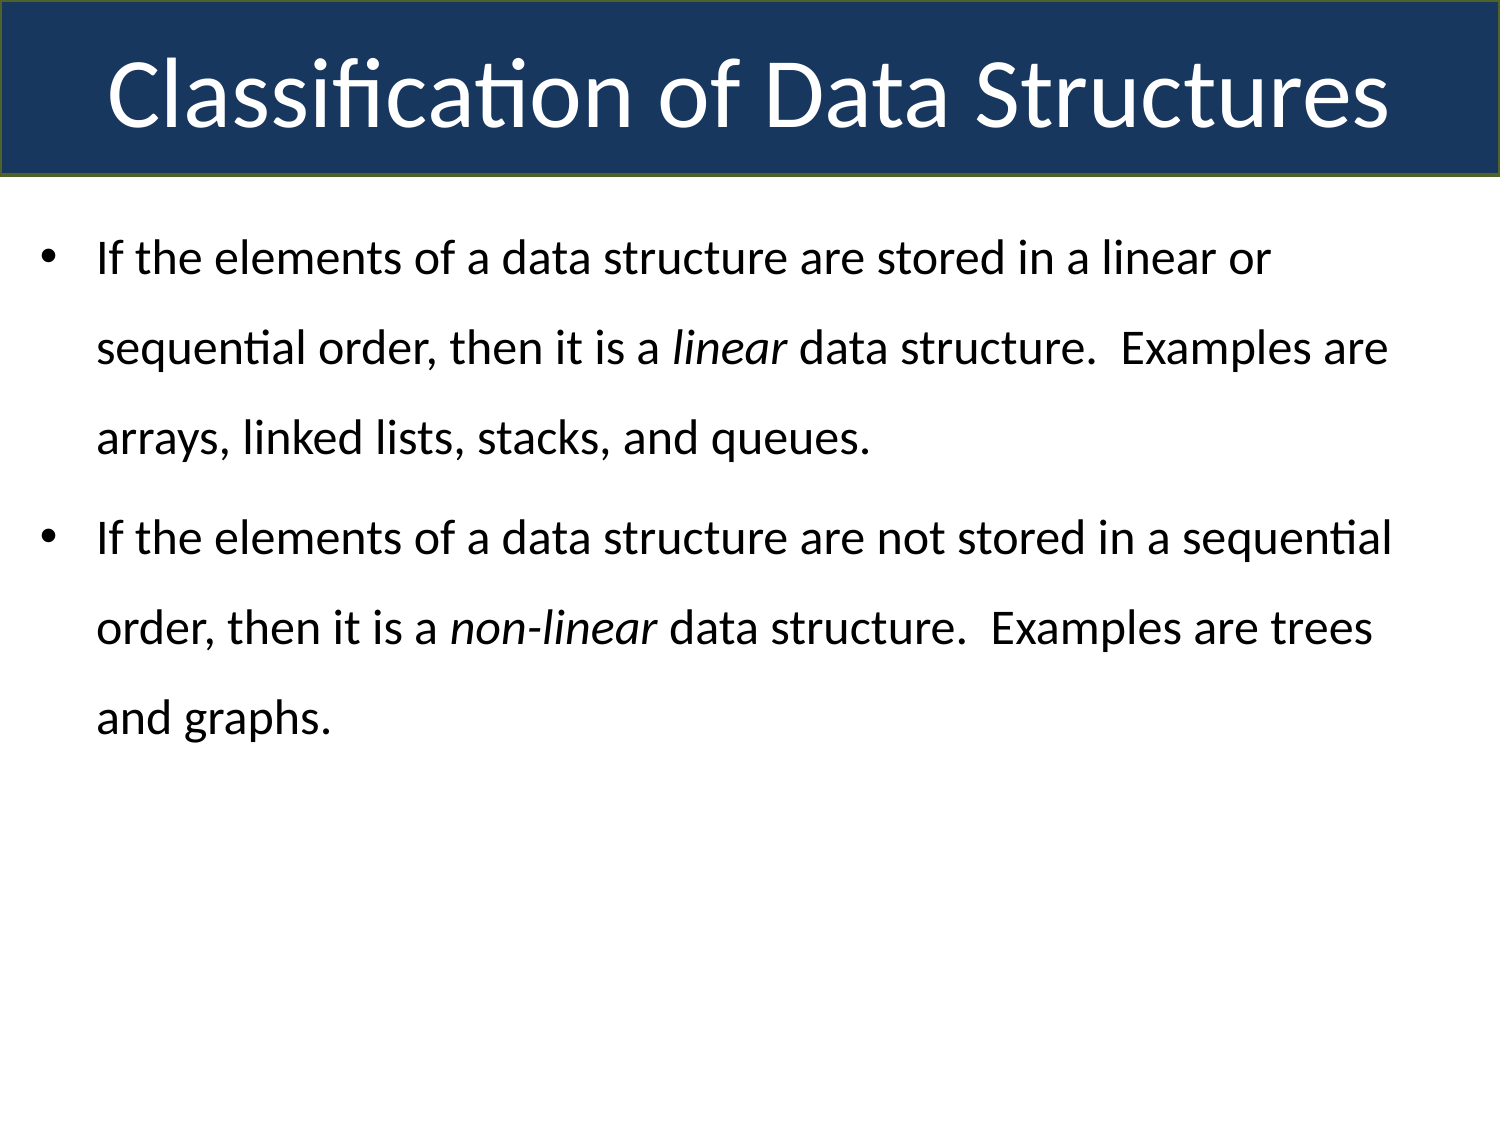

Classification of Data Structures
If the elements of a data structure are stored in a linear or sequential order, then it is a linear data structure.  Examples are arrays, linked lists, stacks, and queues.
If the elements of a data structure are not stored in a sequential order, then it is a non-linear data structure.  Examples are trees and graphs.